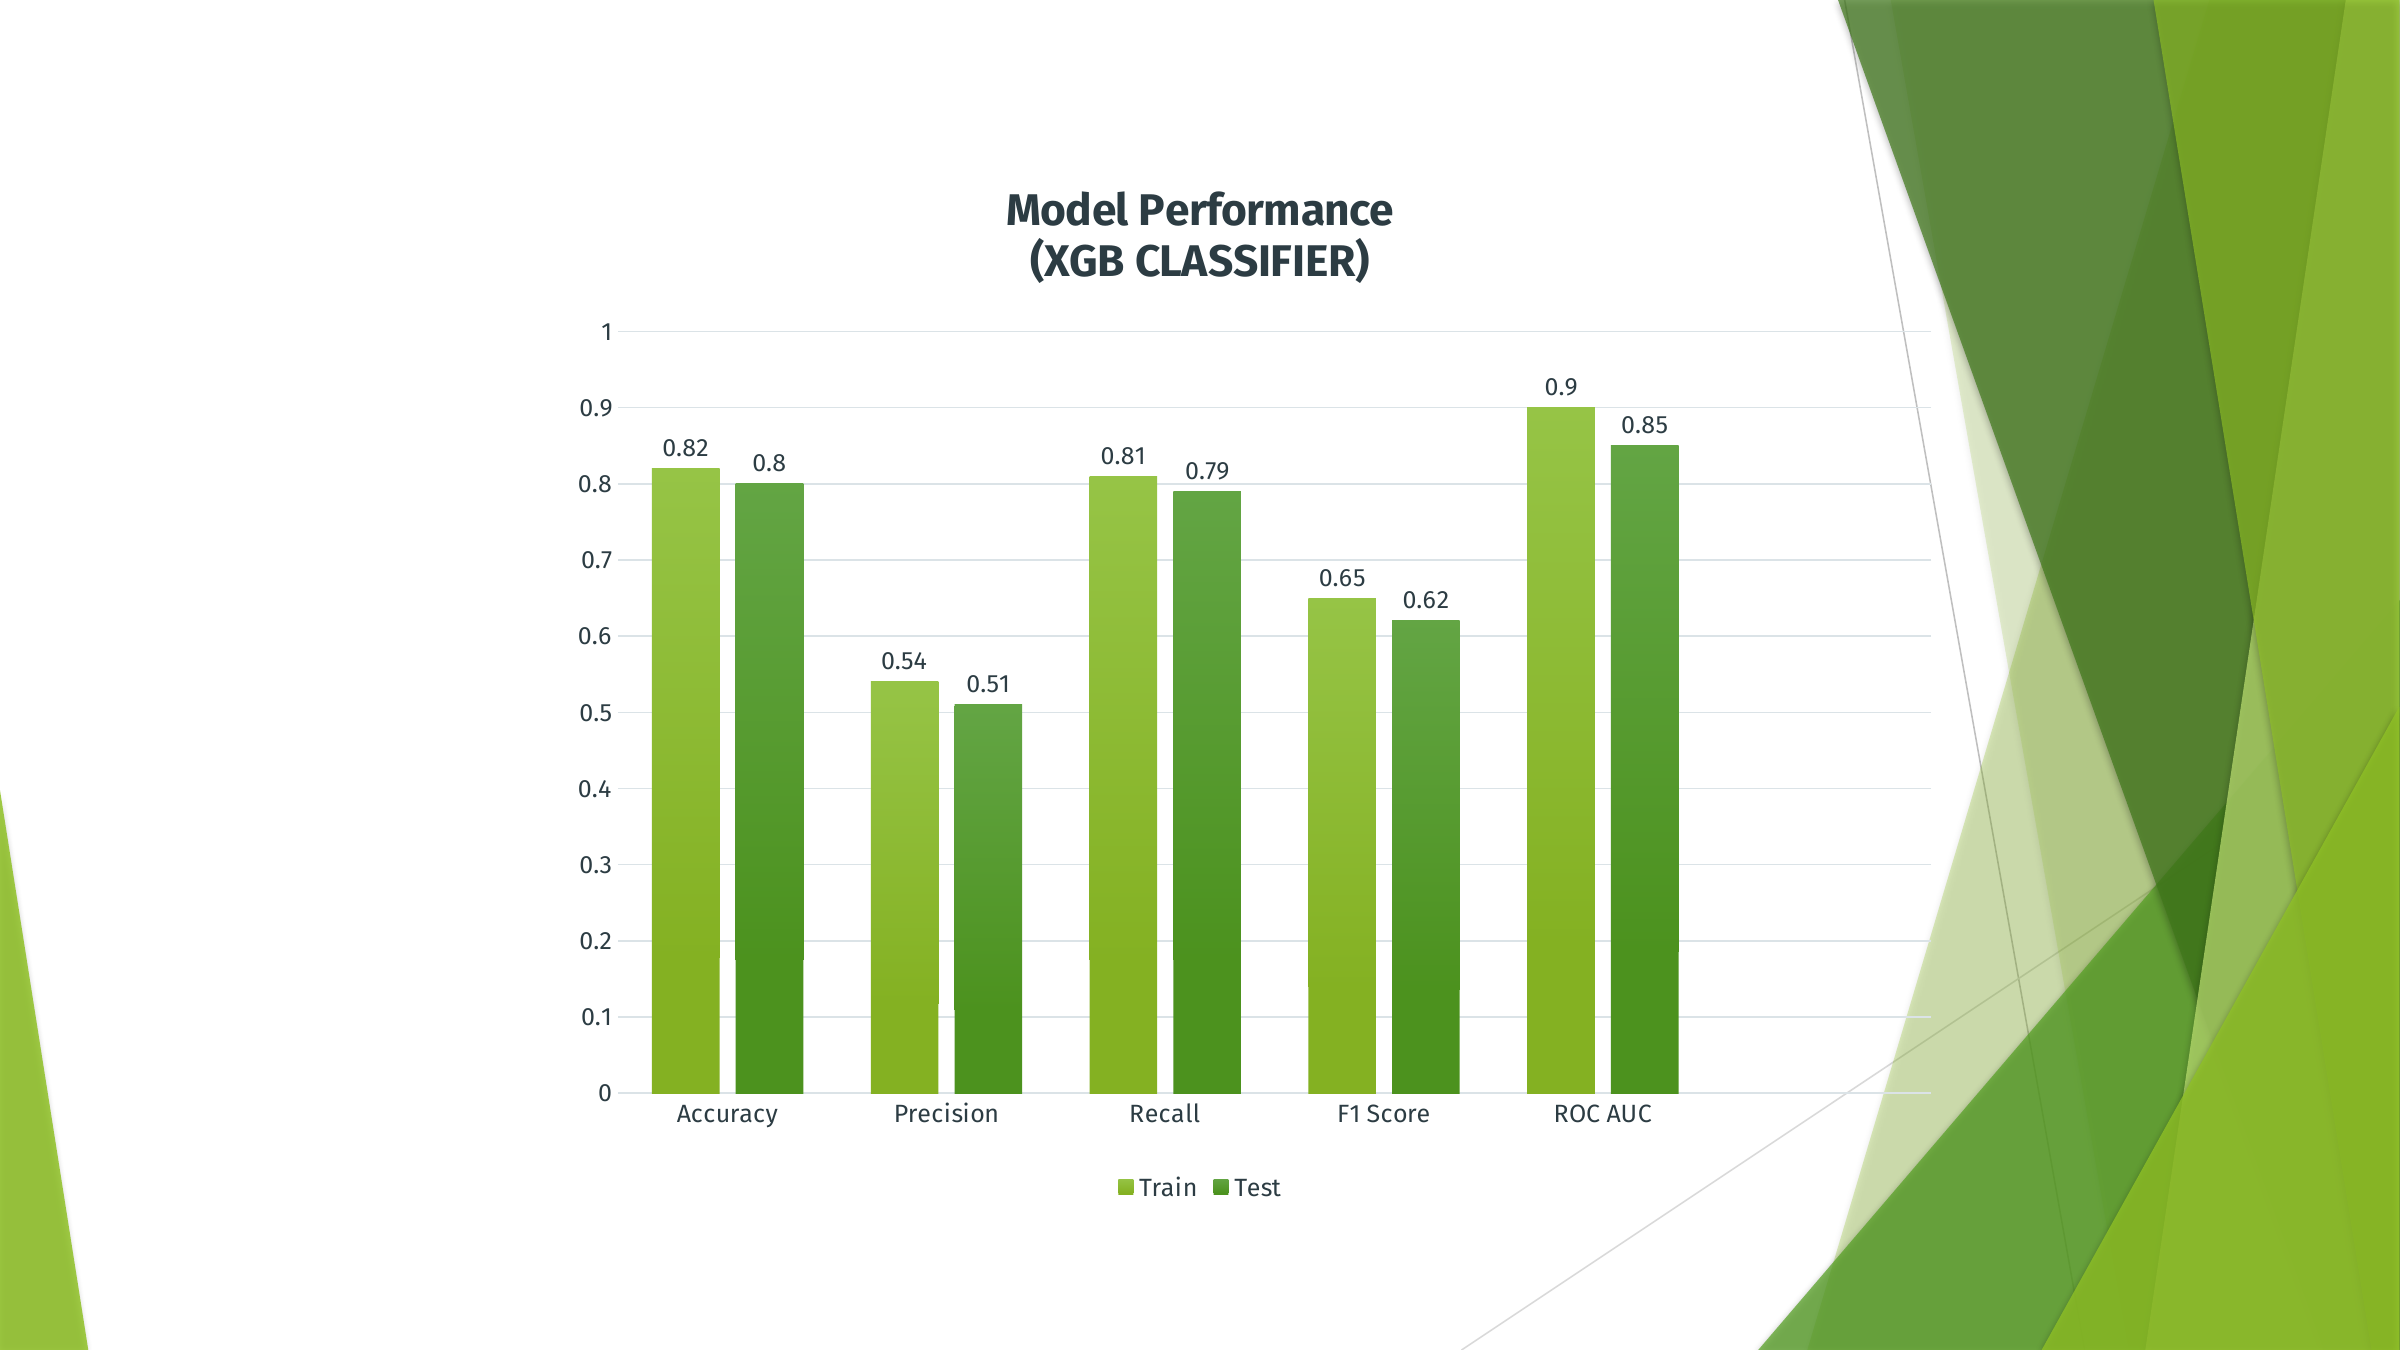

### Chart: Model Performance
(XGB CLASSIFIER)

| Category | Train | Test |
|---|---|---|
| Accuracy | 0.82 | 0.8 |
| Precision | 0.54 | 0.51 |
| Recall | 0.81 | 0.79 |
| F1 Score | 0.65 | 0.62 |
| ROC AUC | 0.9 | 0.85 |